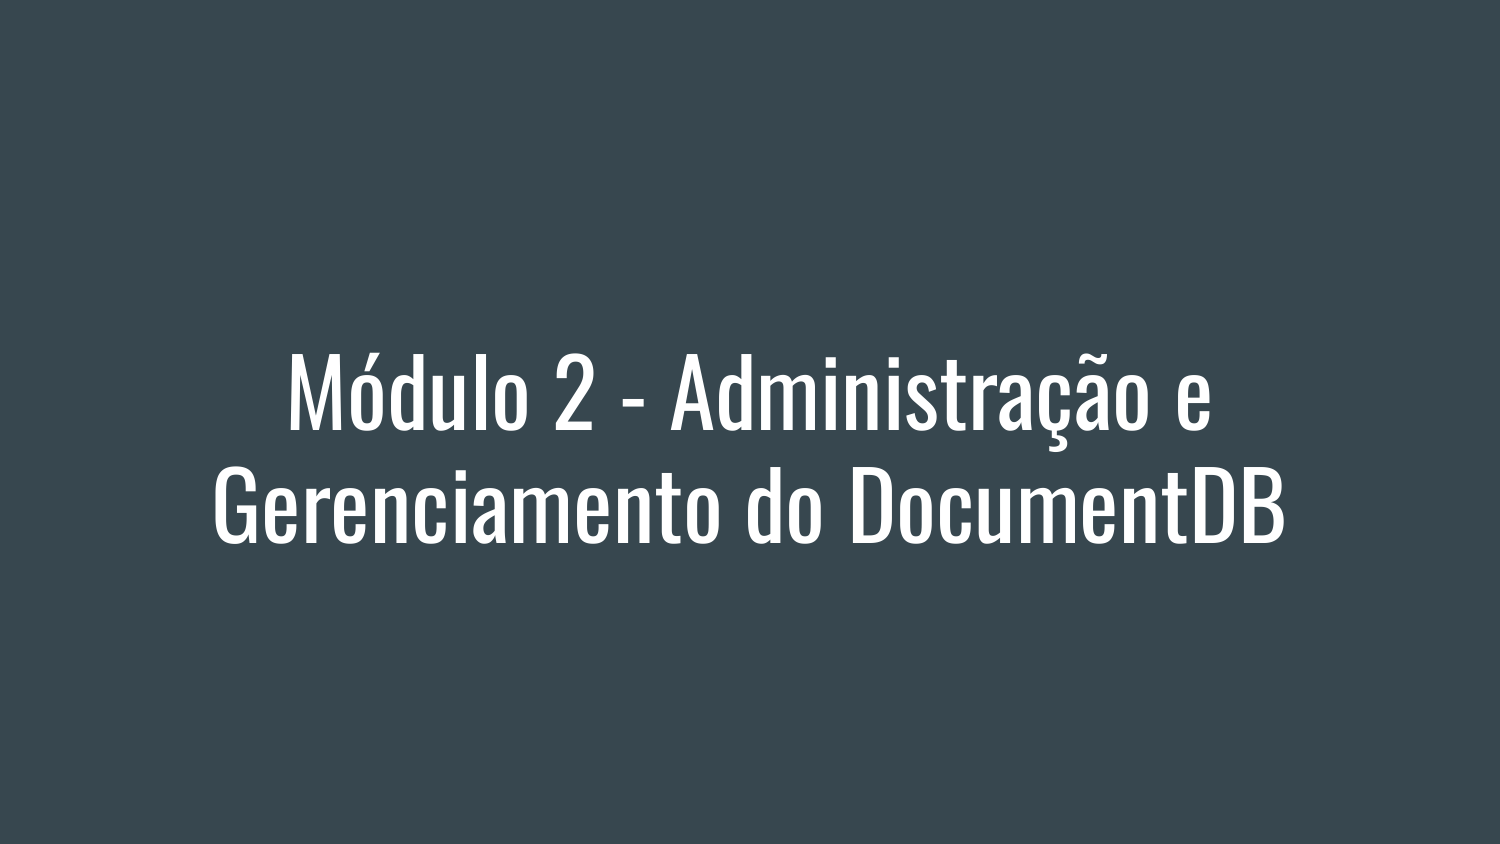

# Módulo 2 - Administração e Gerenciamento do DocumentDB